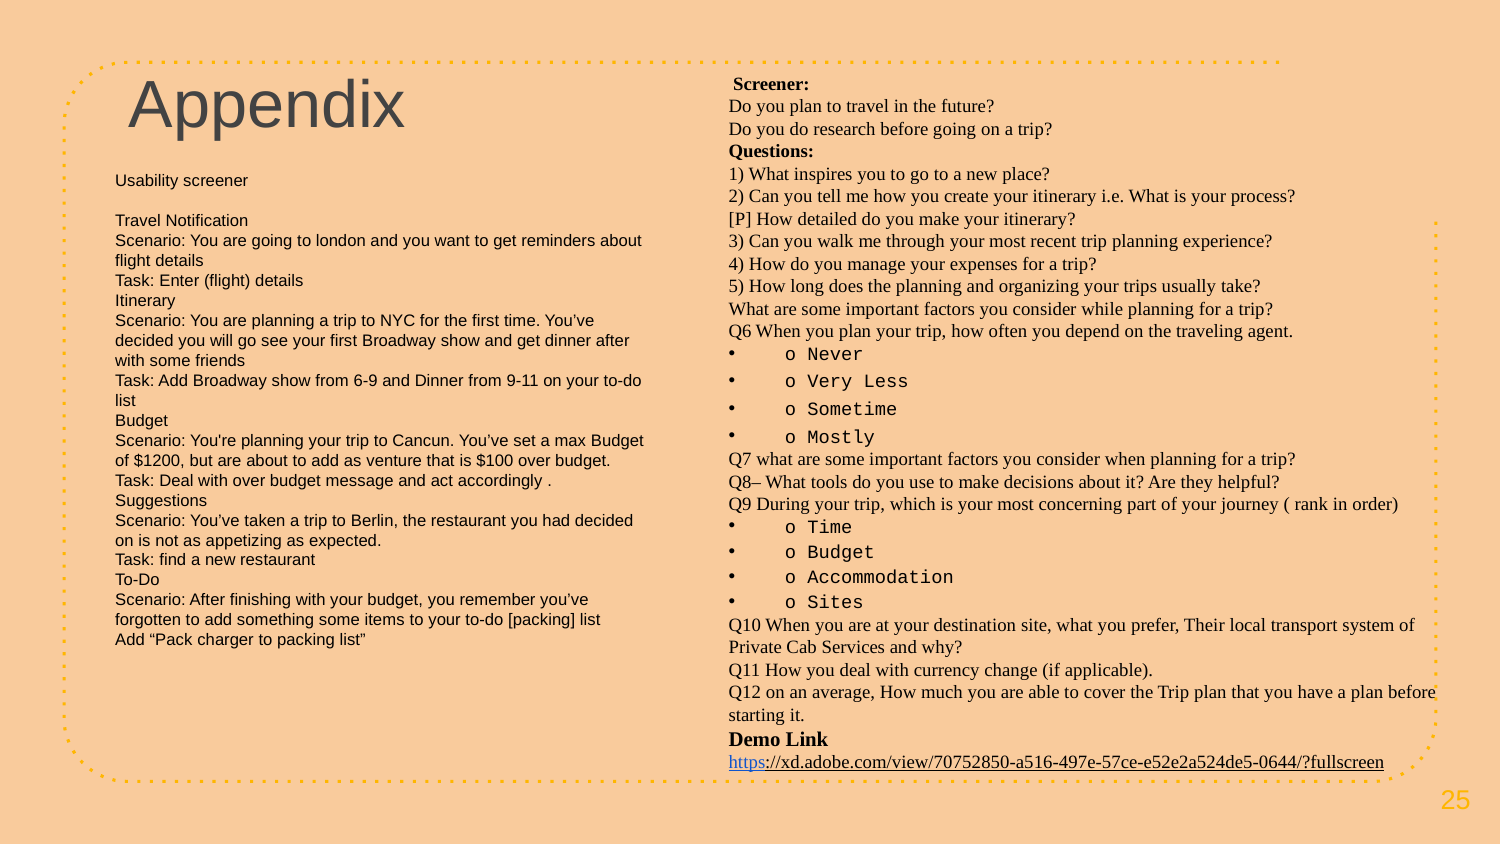

# Appendix
 Screener:
Do you plan to travel in the future?
Do you do research before going on a trip?
Questions:
1) What inspires you to go to a new place?
2) Can you tell me how you create your itinerary i.e. What is your process?
[P] How detailed do you make your itinerary?
3) Can you walk me through your most recent trip planning experience?
4) How do you manage your expenses for a trip?
5) How long does the planning and organizing your trips usually take?
What are some important factors you consider while planning for a trip?
Q6 When you plan your trip, how often you depend on the traveling agent.
o Never
o Very Less
o Sometime
o Mostly
Q7 what are some important factors you consider when planning for a trip?
Q8– What tools do you use to make decisions about it? Are they helpful?
Q9 During your trip, which is your most concerning part of your journey ( rank in order)
o Time
o Budget
o Accommodation
o Sites
Q10 When you are at your destination site, what you prefer, Their local transport system of Private Cab Services and why?
Q11 How you deal with currency change (if applicable).
Q12 on an average, How much you are able to cover the Trip plan that you have a plan before starting it.
Demo Link
https://xd.adobe.com/view/70752850-a516-497e-57ce-e52e2a524de5-0644/?fullscreen
Usability screener
Travel Notification
Scenario: You are going to london and you want to get reminders about flight details
Task: Enter (flight) details
Itinerary
Scenario: You are planning a trip to NYC for the first time. You’ve decided you will go see your first Broadway show and get dinner after with some friends
Task: Add Broadway show from 6-9 and Dinner from 9-11 on your to-do list
Budget
Scenario: You're planning your trip to Cancun. You’ve set a max Budget of $1200, but are about to add as venture that is $100 over budget.
Task: Deal with over budget message and act accordingly .
Suggestions
Scenario: You’ve taken a trip to Berlin, the restaurant you had decided on is not as appetizing as expected.
Task: find a new restaurant
To-Do
Scenario: After finishing with your budget, you remember you’ve forgotten to add something some items to your to-do [packing] list
Add “Pack charger to packing list”
25